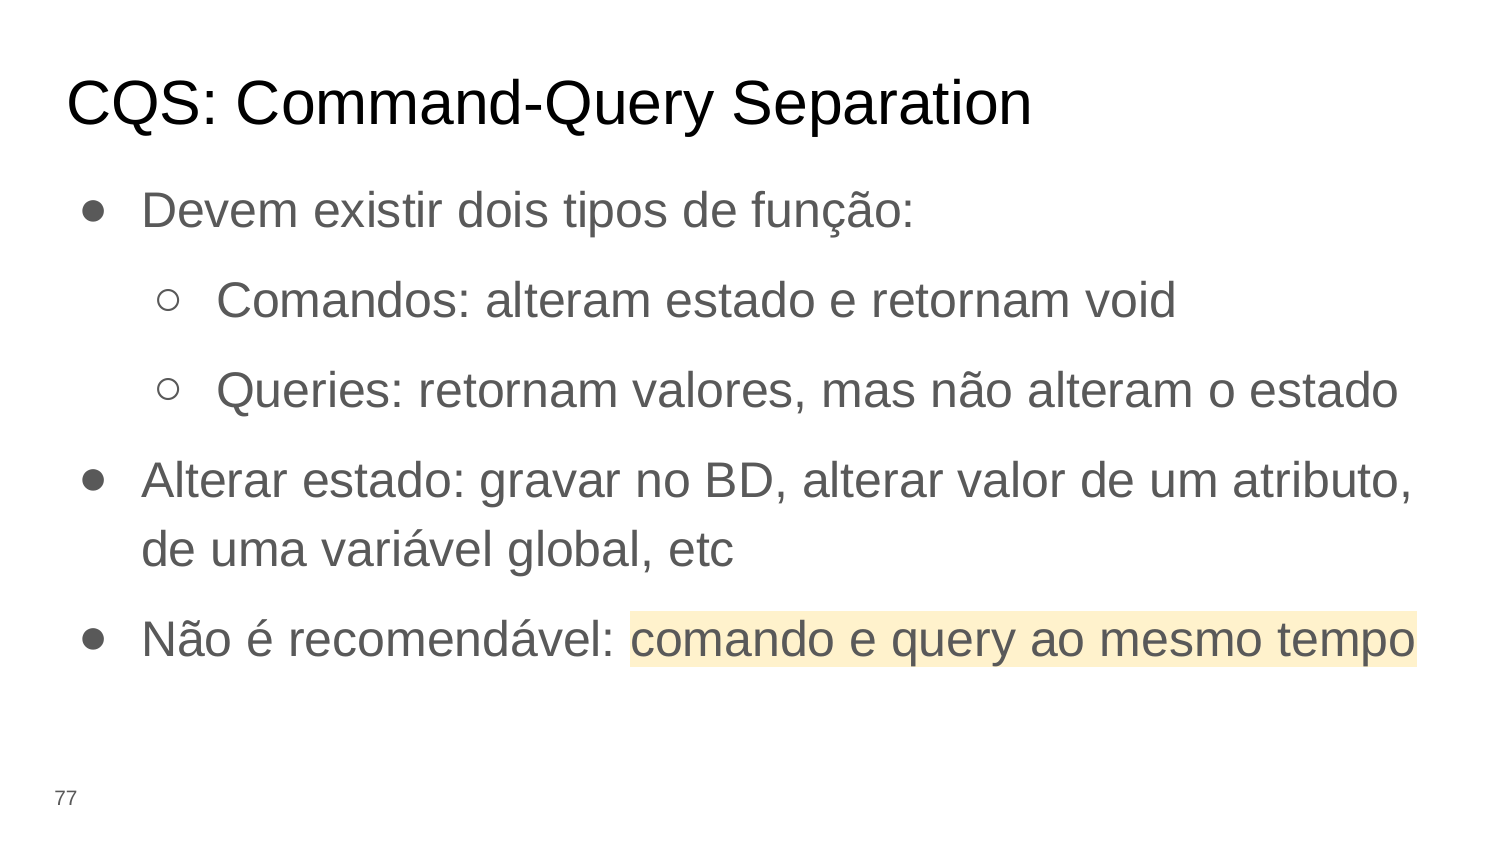

# CQS: Command-Query Separation
Devem existir dois tipos de função:
Comandos: alteram estado e retornam void
Queries: retornam valores, mas não alteram o estado
Alterar estado: gravar no BD, alterar valor de um atributo, de uma variável global, etc
Não é recomendável: comando e query ao mesmo tempo
77